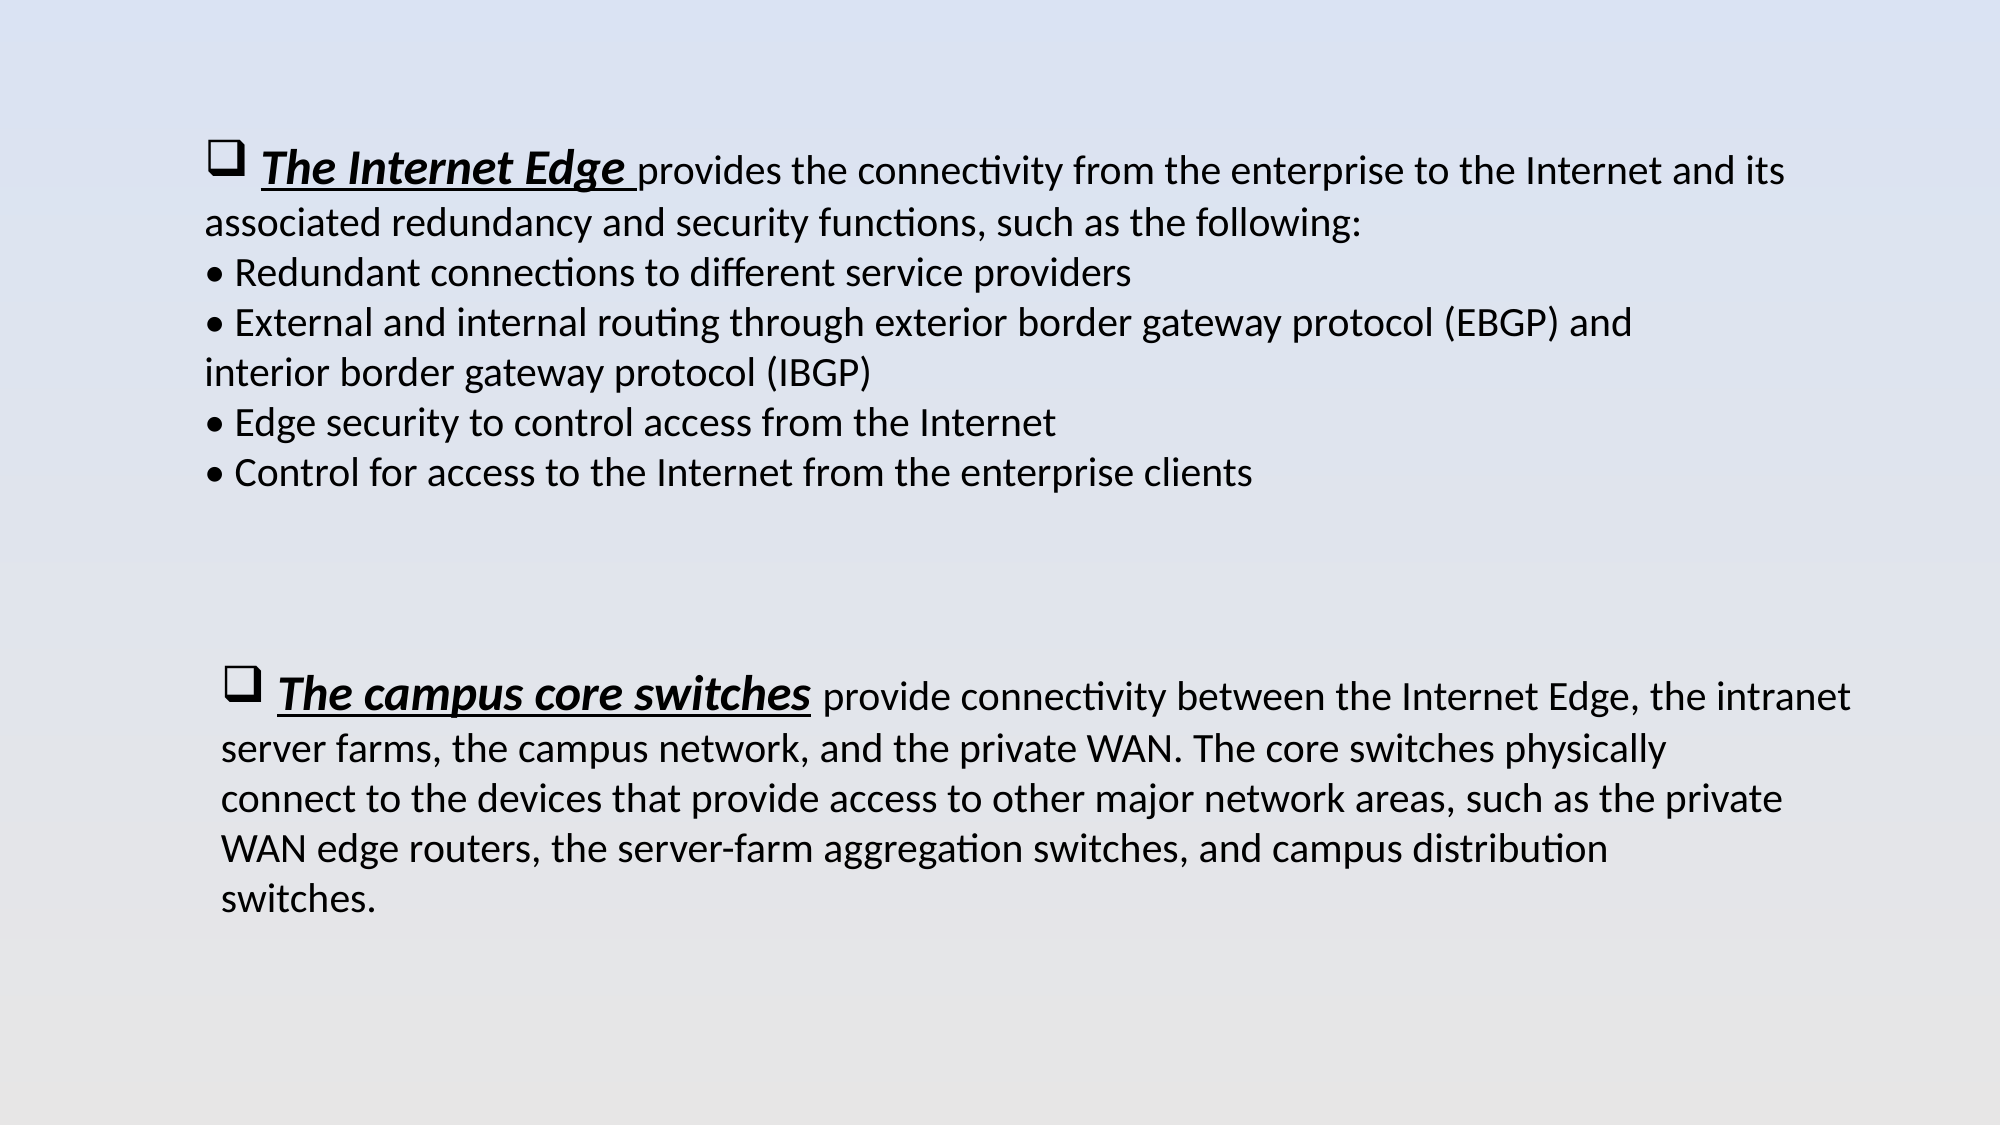

The Internet Edge provides the connectivity from the enterprise to the Internet and its
associated redundancy and security functions, such as the following:
• Redundant connections to different service providers
• External and internal routing through exterior border gateway protocol (EBGP) and
interior border gateway protocol (IBGP)
• Edge security to control access from the Internet
• Control for access to the Internet from the enterprise clients
The campus core switches provide connectivity between the Internet Edge, the intranet
server farms, the campus network, and the private WAN. The core switches physically
connect to the devices that provide access to other major network areas, such as the private
WAN edge routers, the server-farm aggregation switches, and campus distribution
switches.